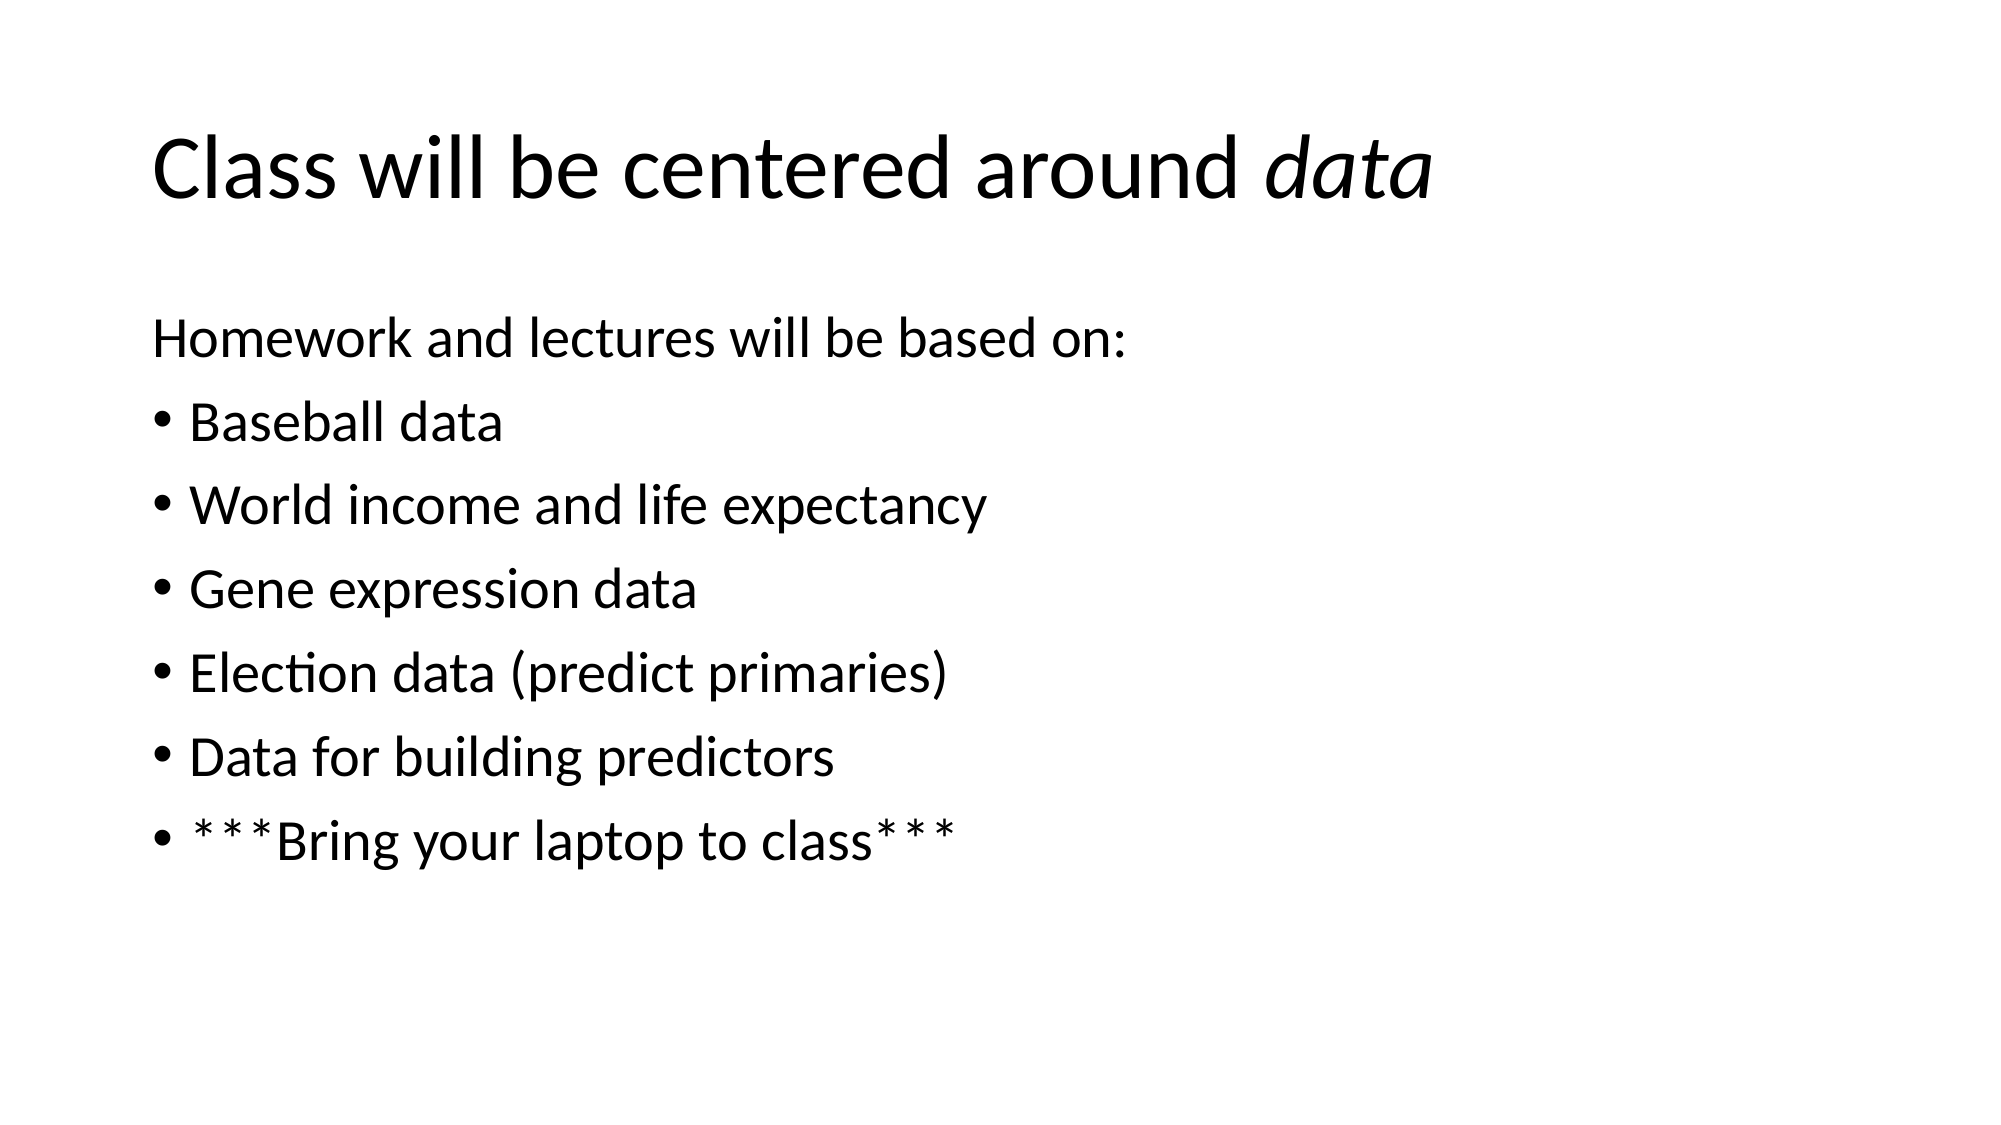

# Class will be centered around data
Homework and lectures will be based on:
Baseball data
World income and life expectancy
Gene expression data
Election data (predict primaries)
Data for building predictors
***Bring your laptop to class***